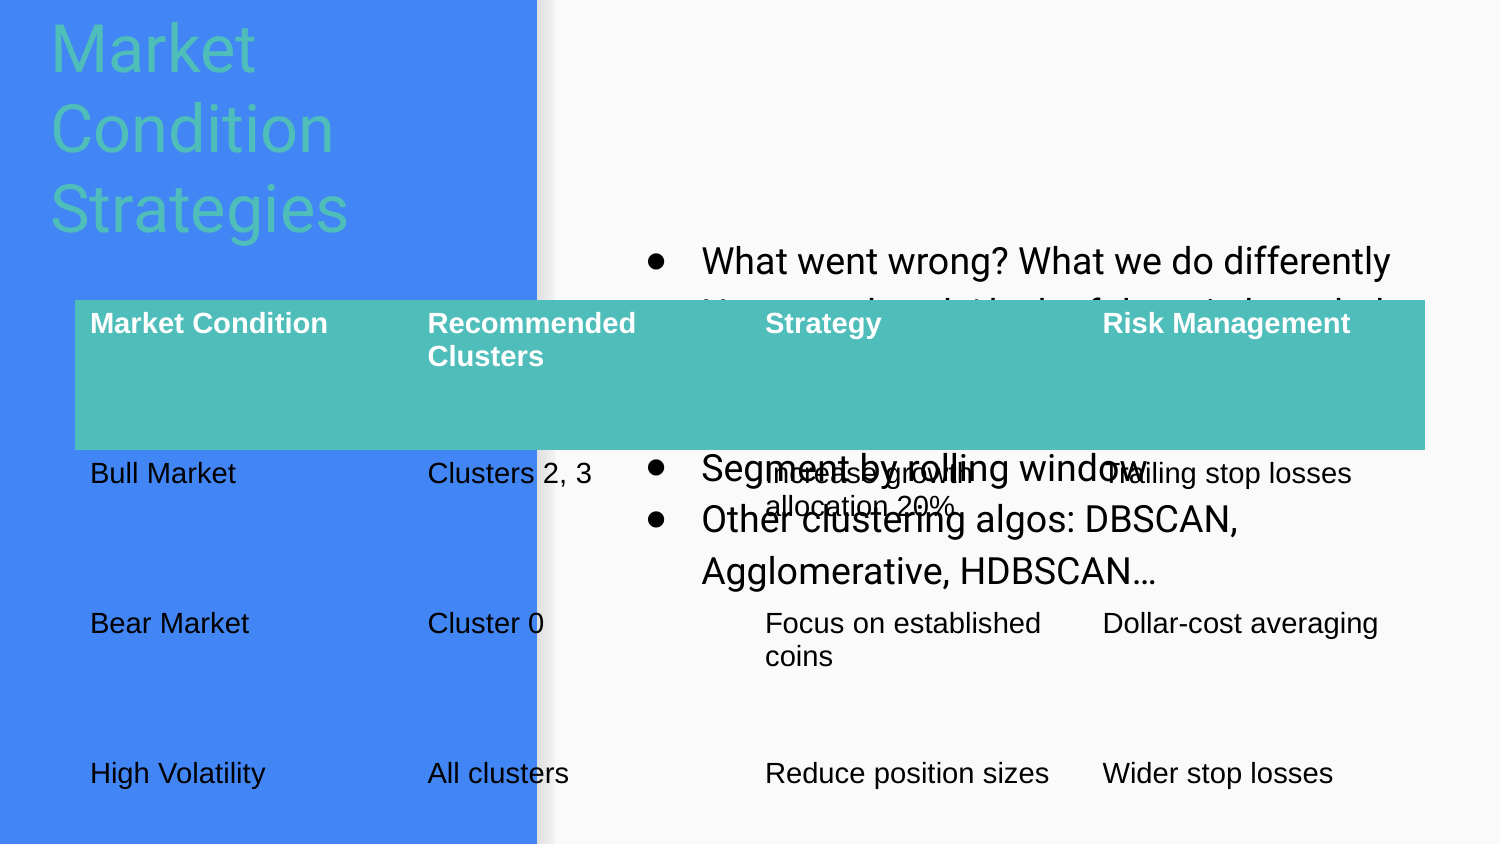

# Market Condition Strategies
What went wrong? What we do differently
No ground truth/ lack of domain knowledge
Nature of market to follow favoured coins
Add more recent data through API
Segment by rolling window
Other clustering algos: DBSCAN, Agglomerative, HDBSCAN…
| Market Condition | Recommended Clusters | Strategy | Risk Management |
| --- | --- | --- | --- |
| Bull Market | Clusters 2, 3 | Increase growth allocation 20% | Trailing stop losses |
| Bear Market | Cluster 0 | Focus on established coins | Dollar-cost averaging |
| High Volatility | All clusters | Reduce position sizes | Wider stop losses |
| Consolidation | All clusters | Accumulate quality projects | Set breakout alerts |